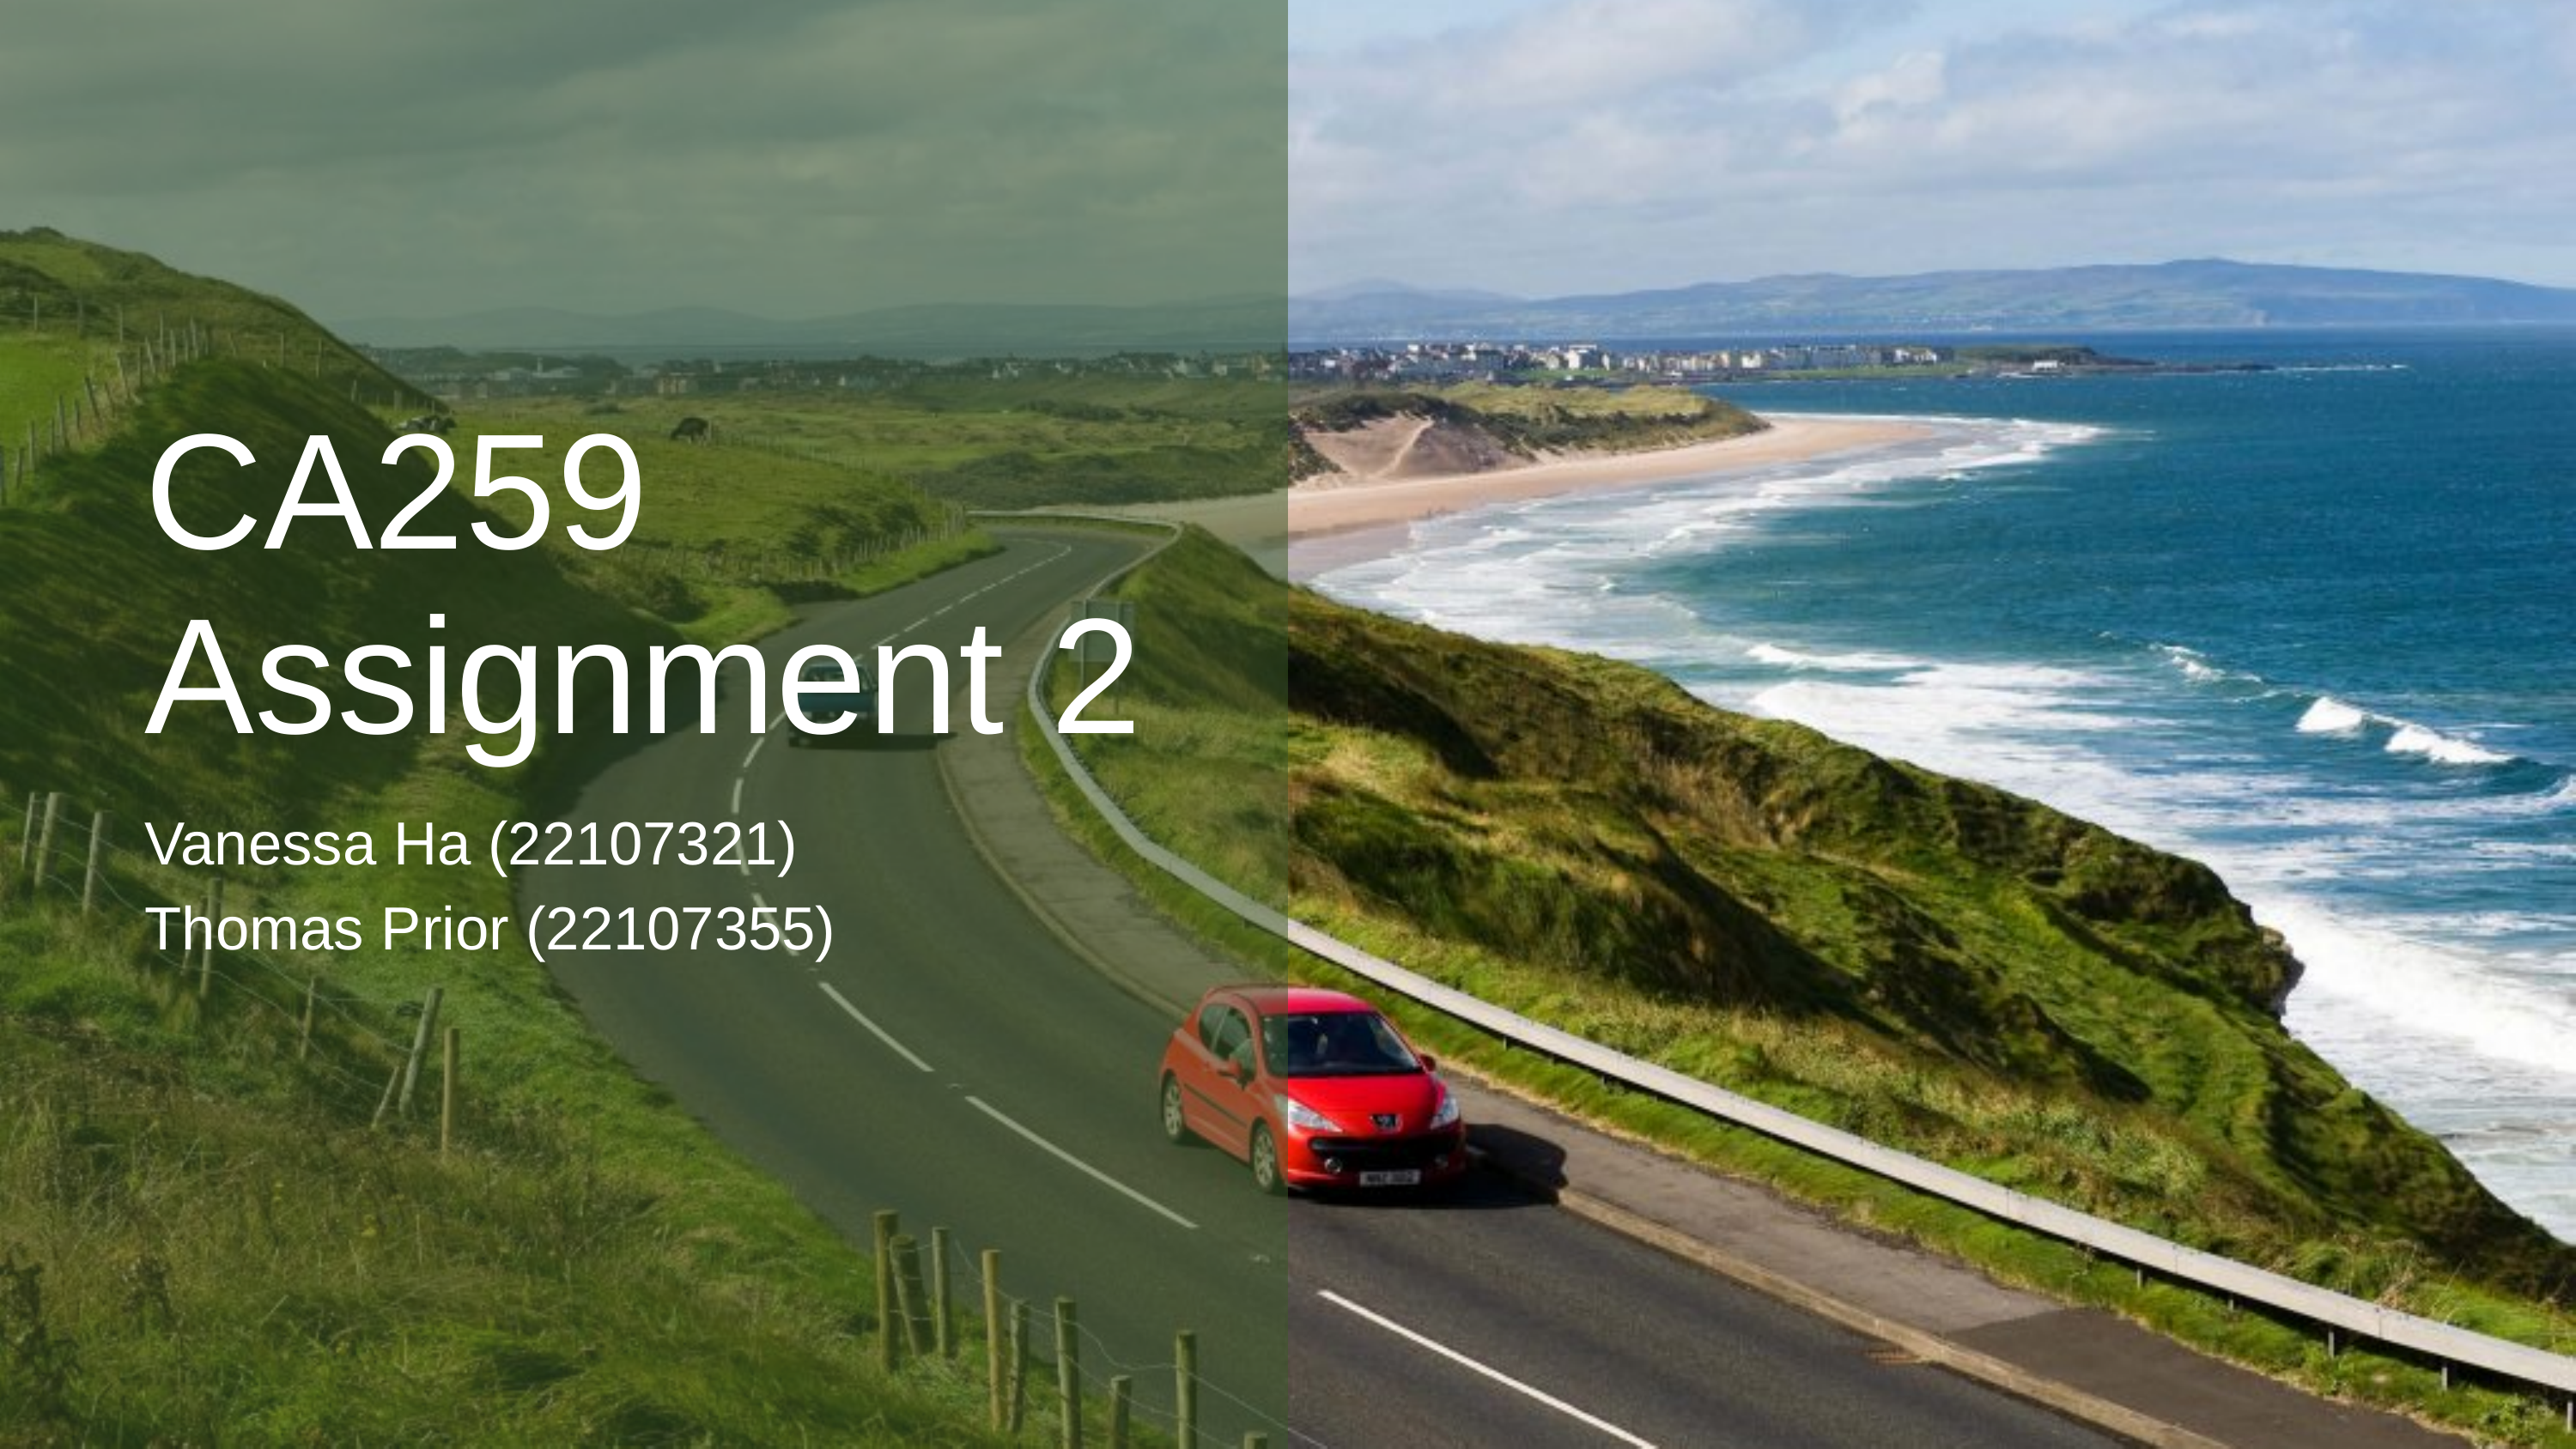

CA259 Assignment 2
Vanessa Ha (22107321)
Thomas Prior (22107355)